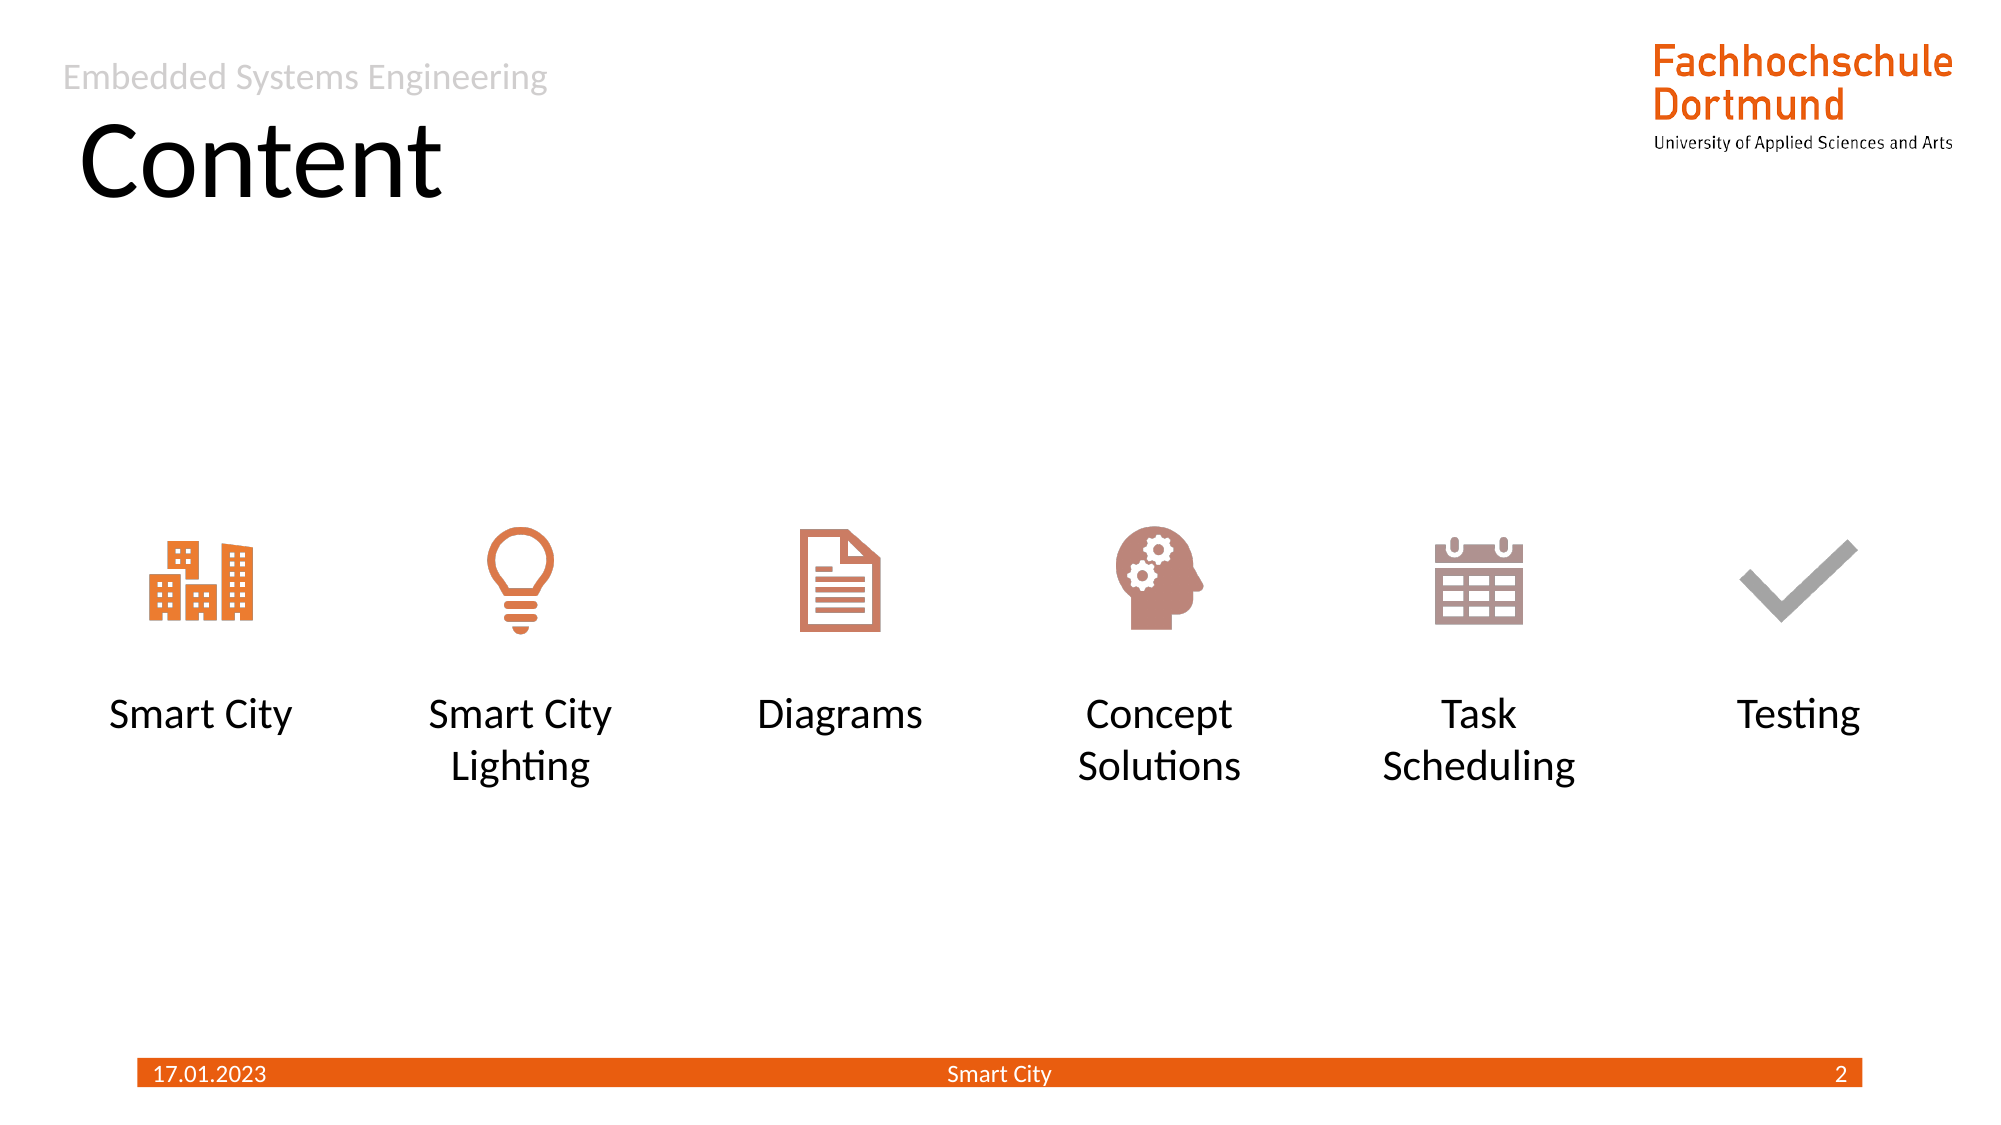

# Content
Smart City
Smart City Lighting
Diagrams
Concept Solutions
Task Scheduling
Testing
17.01.2023
Smart City
2